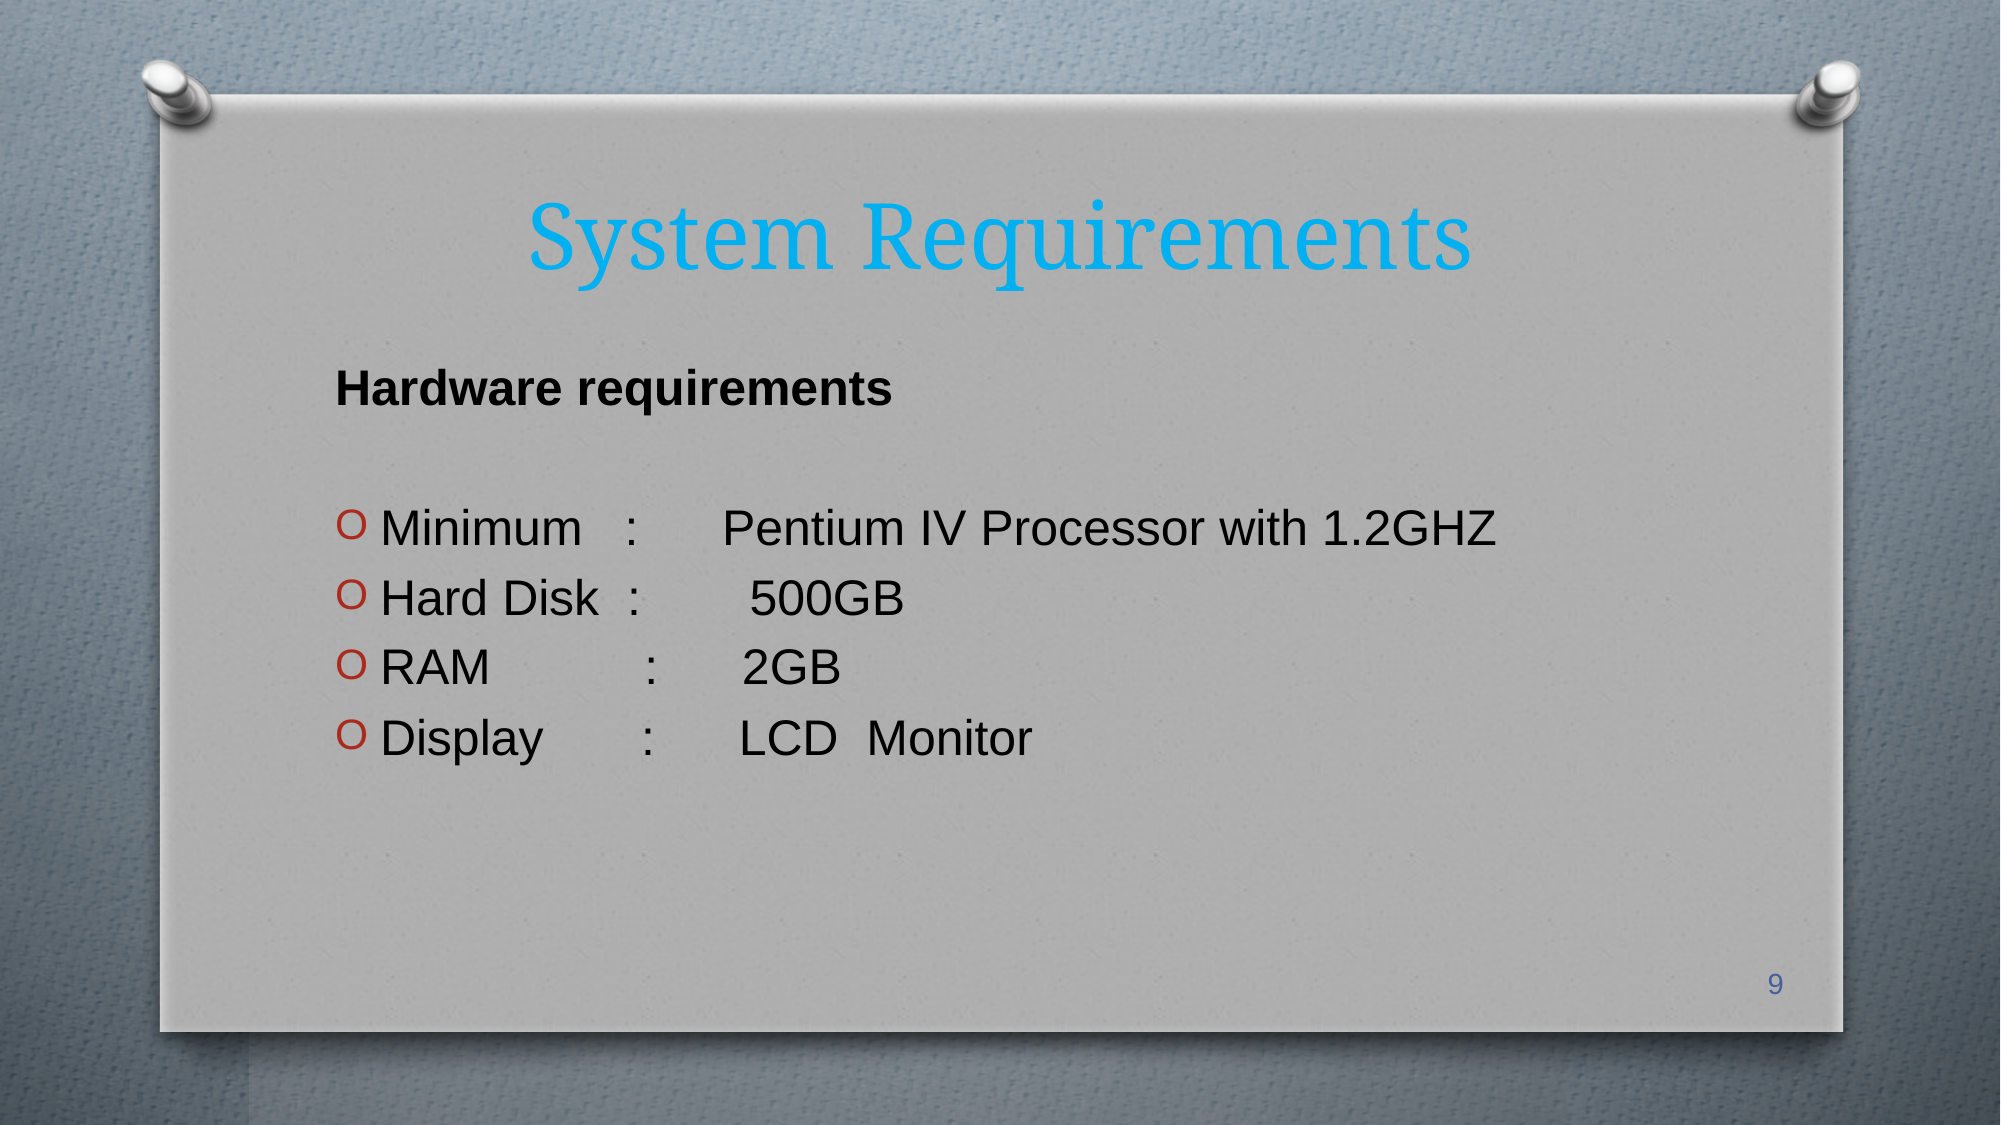

# System Requirements
Hardware requirements

Minimum   :      Pentium IV Processor with 1.2GHZ
Hard Disk  :	     500GB
RAM           :      2GB
Display       :      LCD  Monitor
9